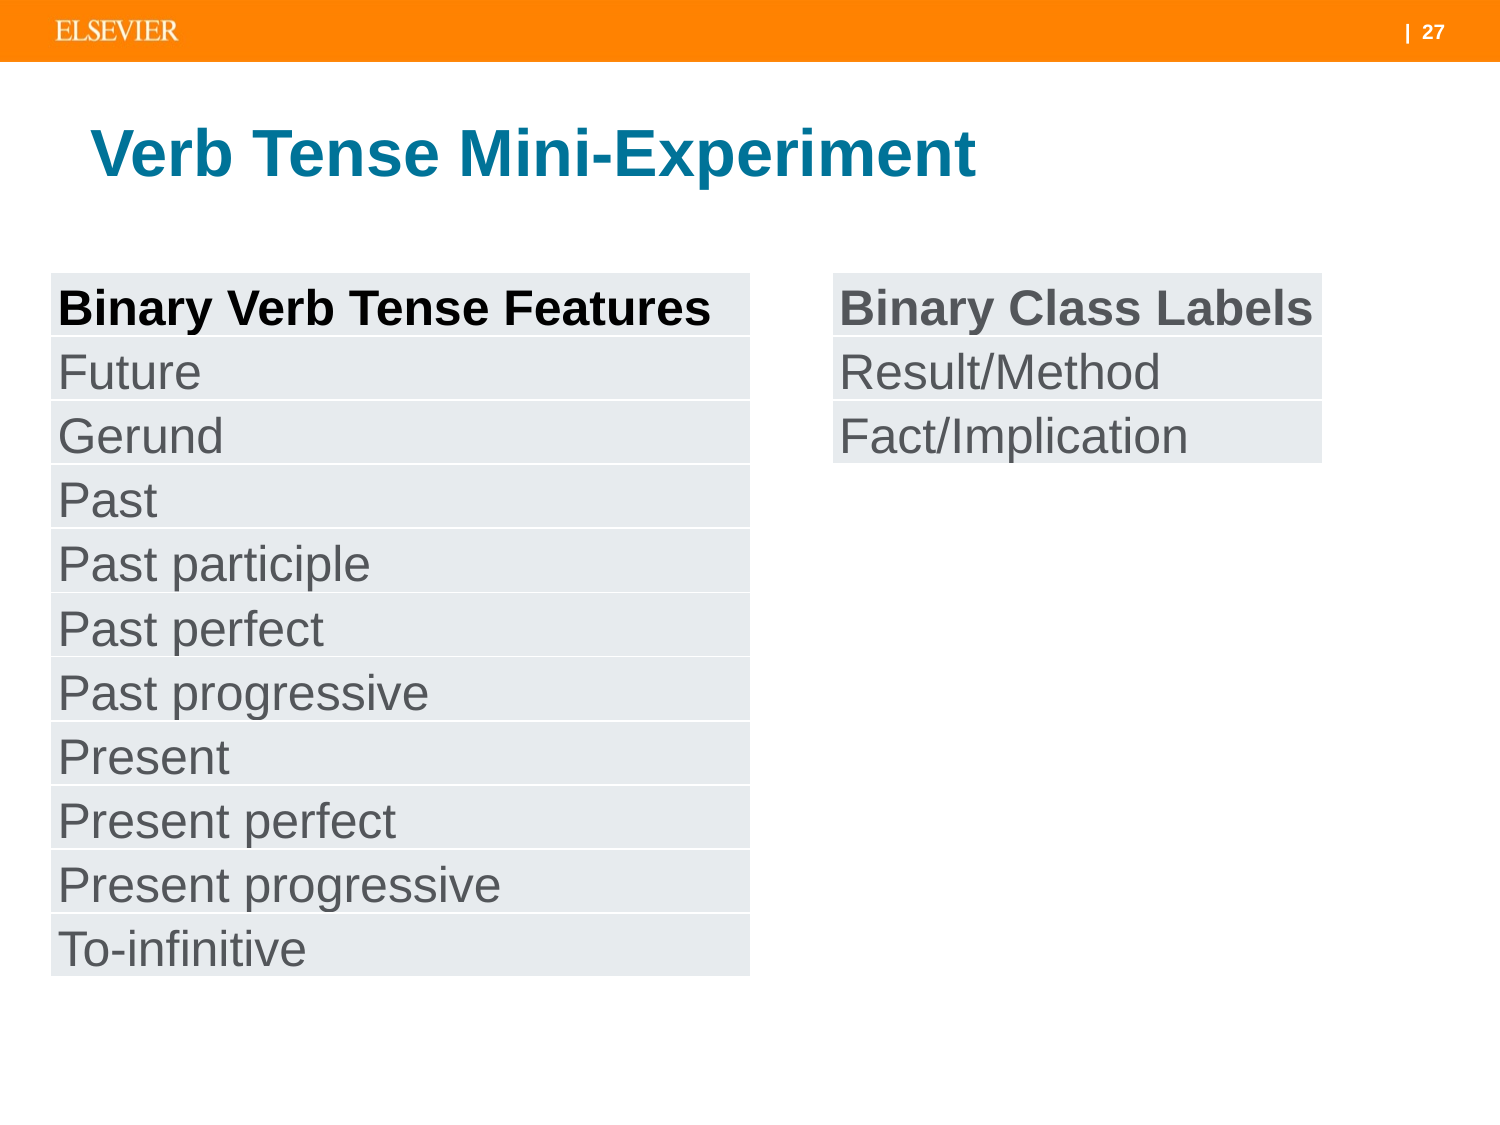

# Verb Tense Mini-Experiment
| Binary Verb Tense Features |
| --- |
| Future |
| Gerund |
| Past |
| Past participle |
| Past perfect |
| Past progressive |
| Present |
| Present perfect |
| Present progressive |
| To-infinitive |
| Binary Class Labels |
| --- |
| Result/Method |
| Fact/Implication |